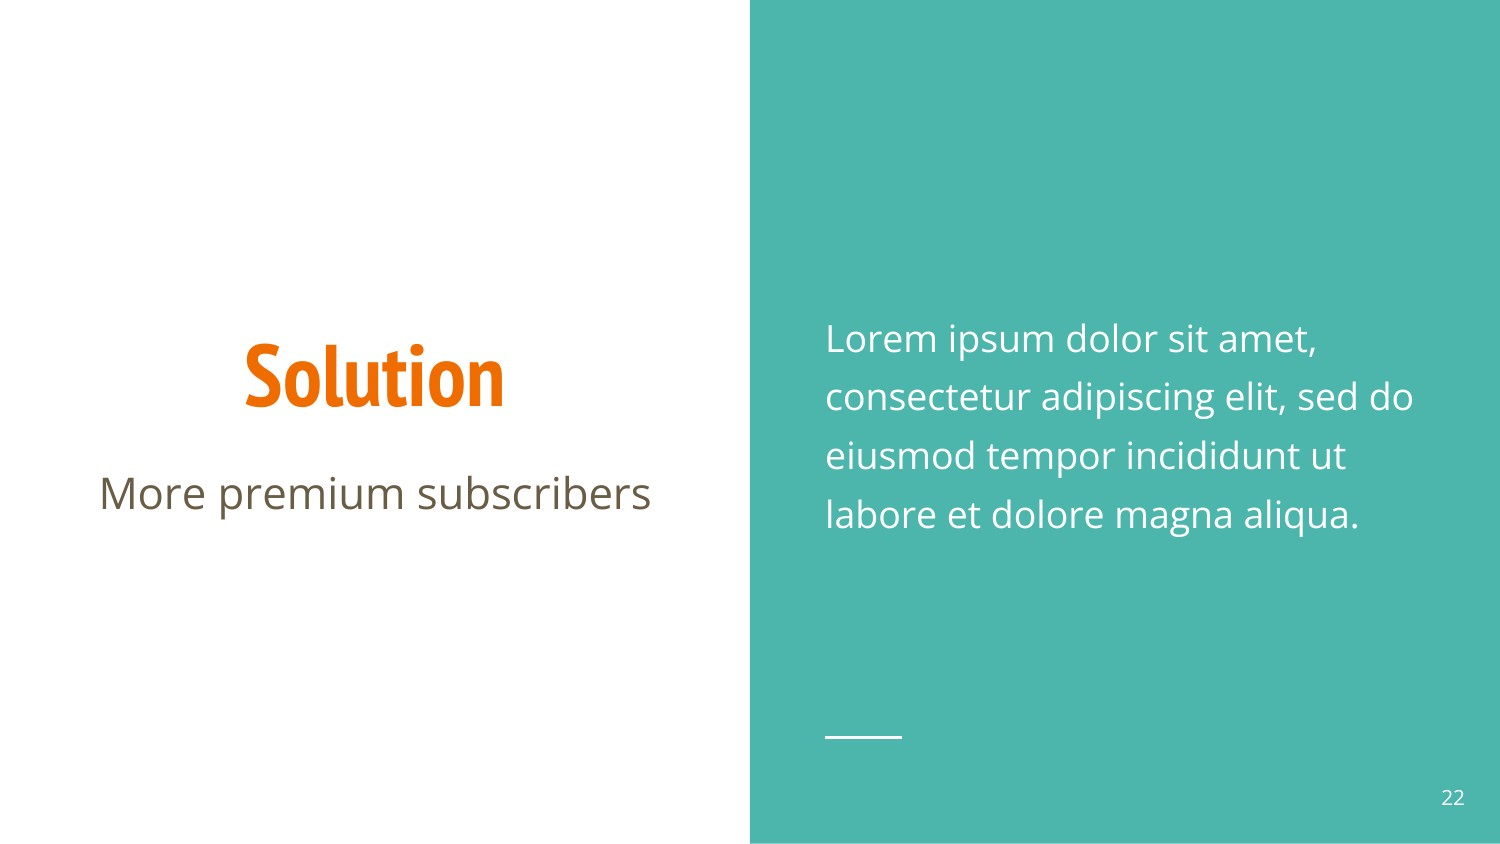

Lorem ipsum dolor sit amet, consectetur adipiscing elit, sed do eiusmod tempor incididunt ut labore et dolore magna aliqua.
# Solution
More premium subscribers
22